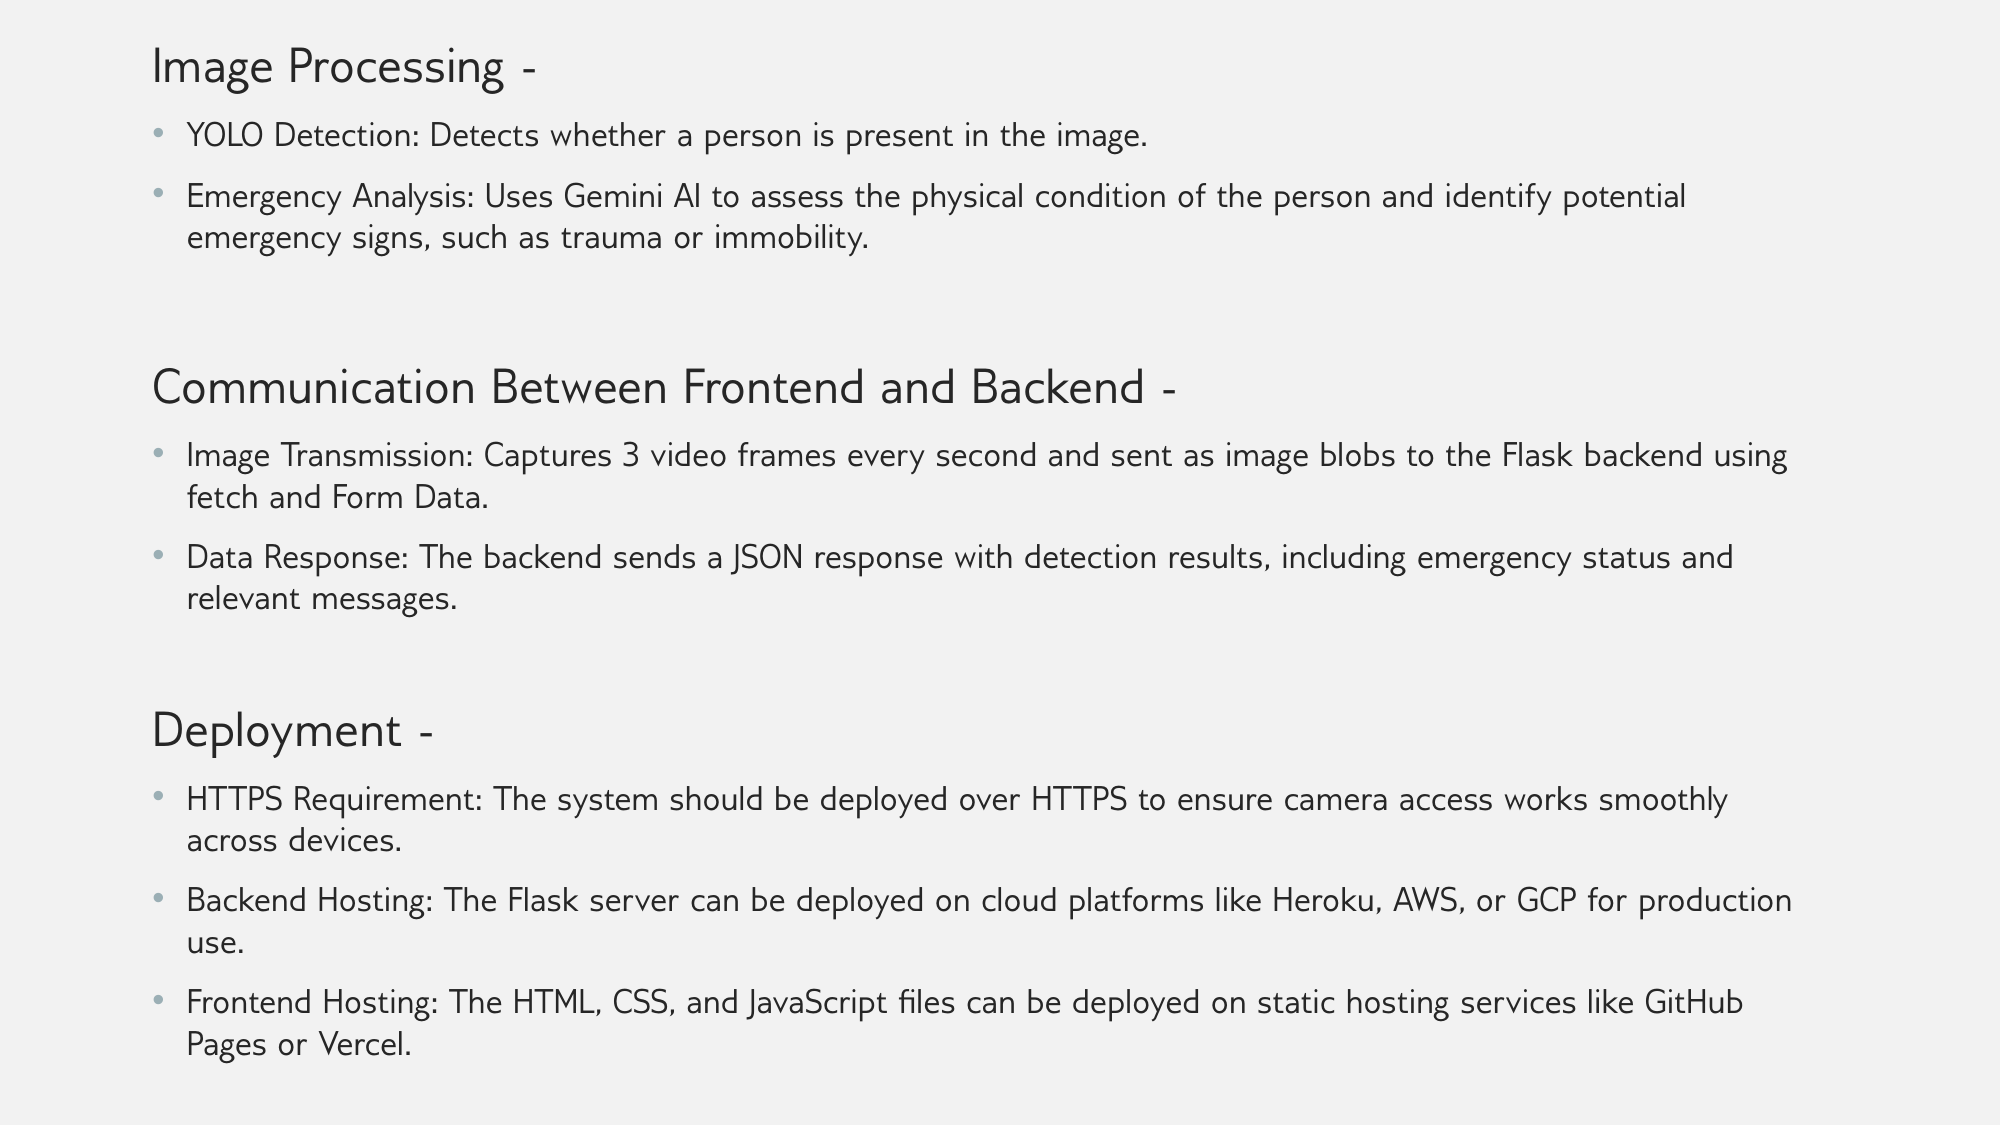

Image Processing -
YOLO Detection: Detects whether a person is present in the image.
Emergency Analysis: Uses Gemini AI to assess the physical condition of the person and identify potential emergency signs, such as trauma or immobility.

Communication Between Frontend and Backend -
Image Transmission: Captures 3 video frames every second and sent as image blobs to the Flask backend using fetch and Form Data.
Data Response: The backend sends a JSON response with detection results, including emergency status and relevant messages.

Deployment -
HTTPS Requirement: The system should be deployed over HTTPS to ensure camera access works smoothly across devices.
Backend Hosting: The Flask server can be deployed on cloud platforms like Heroku, AWS, or GCP for production use.
Frontend Hosting: The HTML, CSS, and JavaScript files can be deployed on static hosting services like GitHub Pages or Vercel.